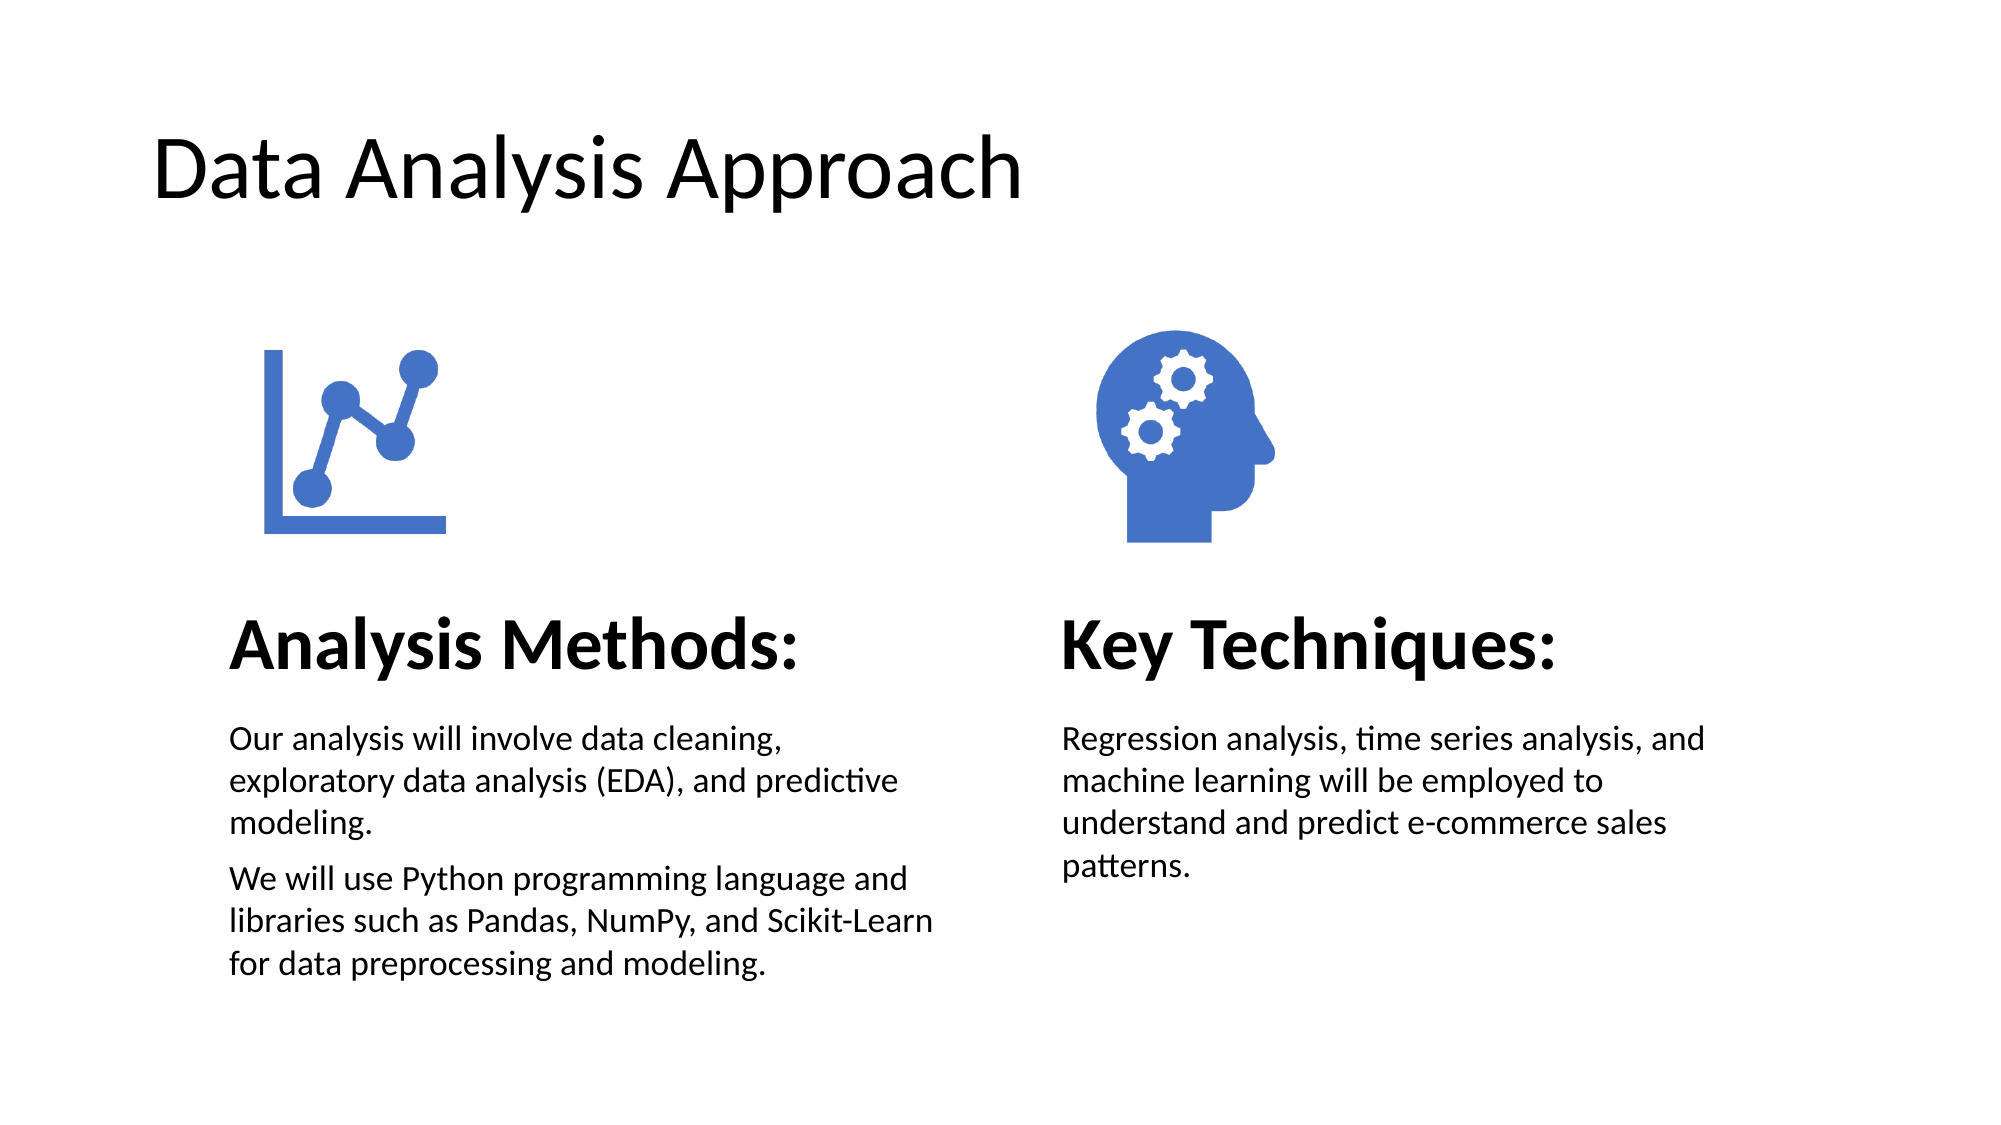

# Data Analysis Approach
Analysis Methods:
Our analysis will involve data cleaning, exploratory data analysis (EDA), and predictive modeling.
We will use Python programming language and libraries such as Pandas, NumPy, and Scikit-Learn for data preprocessing and modeling.
Key Techniques:
Regression analysis, time series analysis, and machine learning will be employed to understand and predict e-commerce sales patterns.